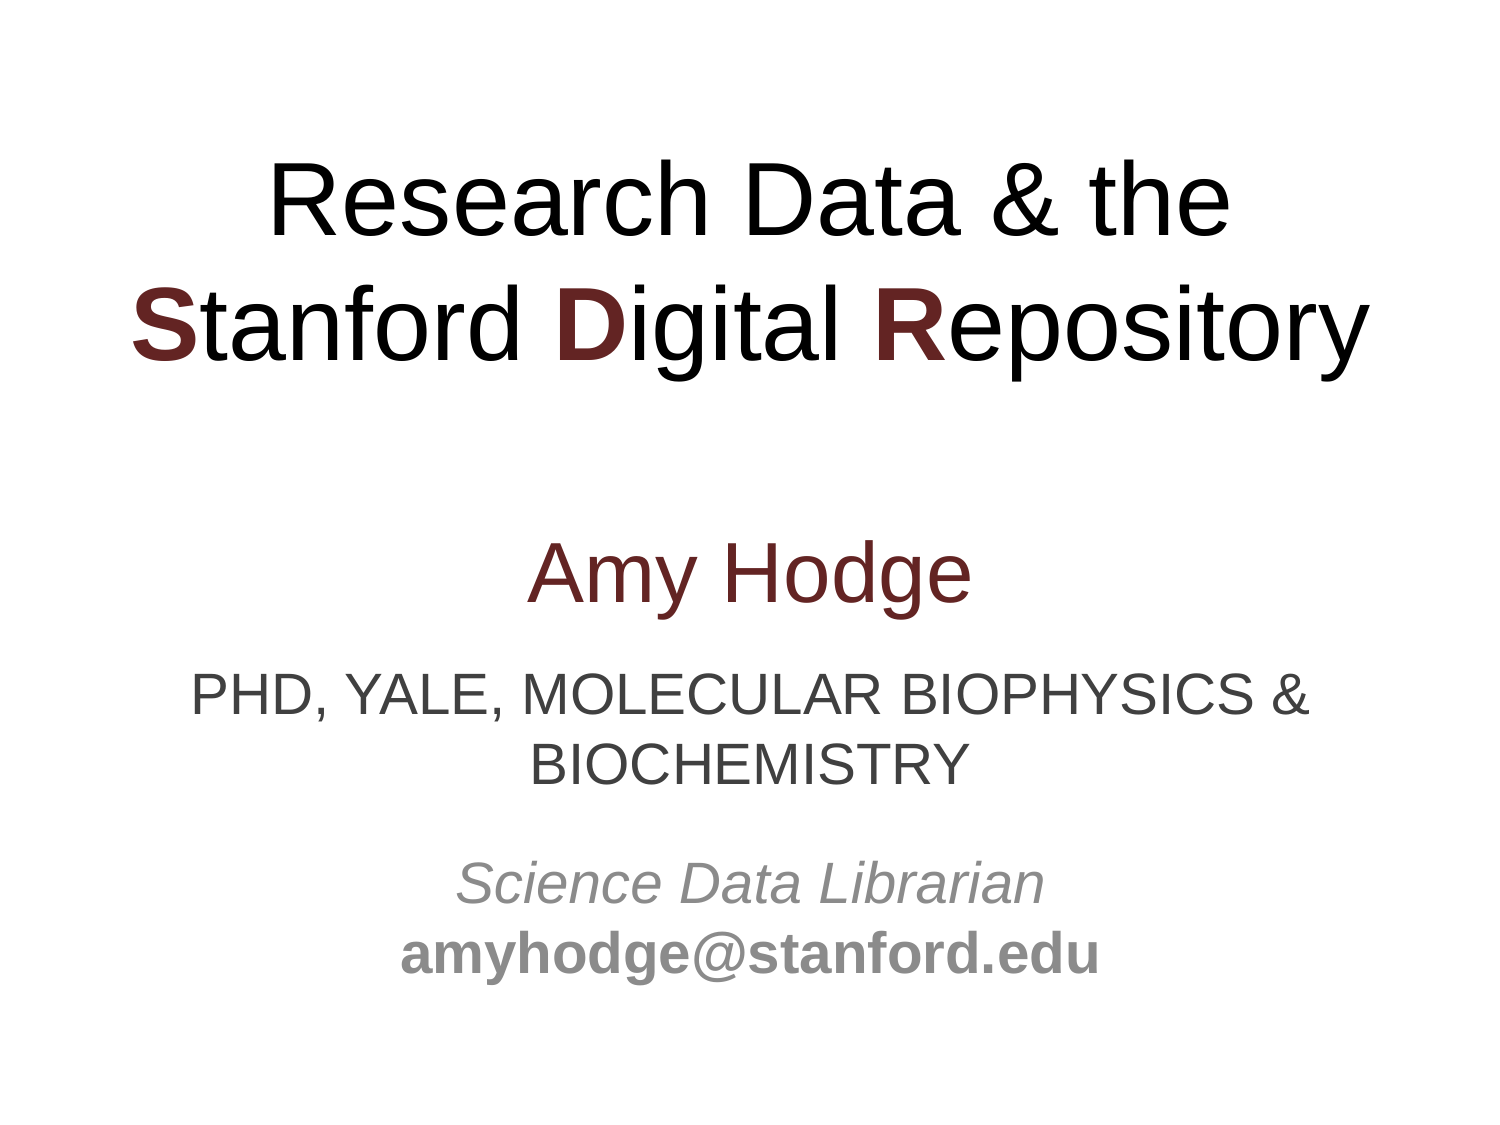

# Research Data & the Stanford Digital Repository
Amy Hodge
PhD, Yale, Molecular Biophysics & Biochemistry
Science Data Librarian
amyhodge@stanford.edu